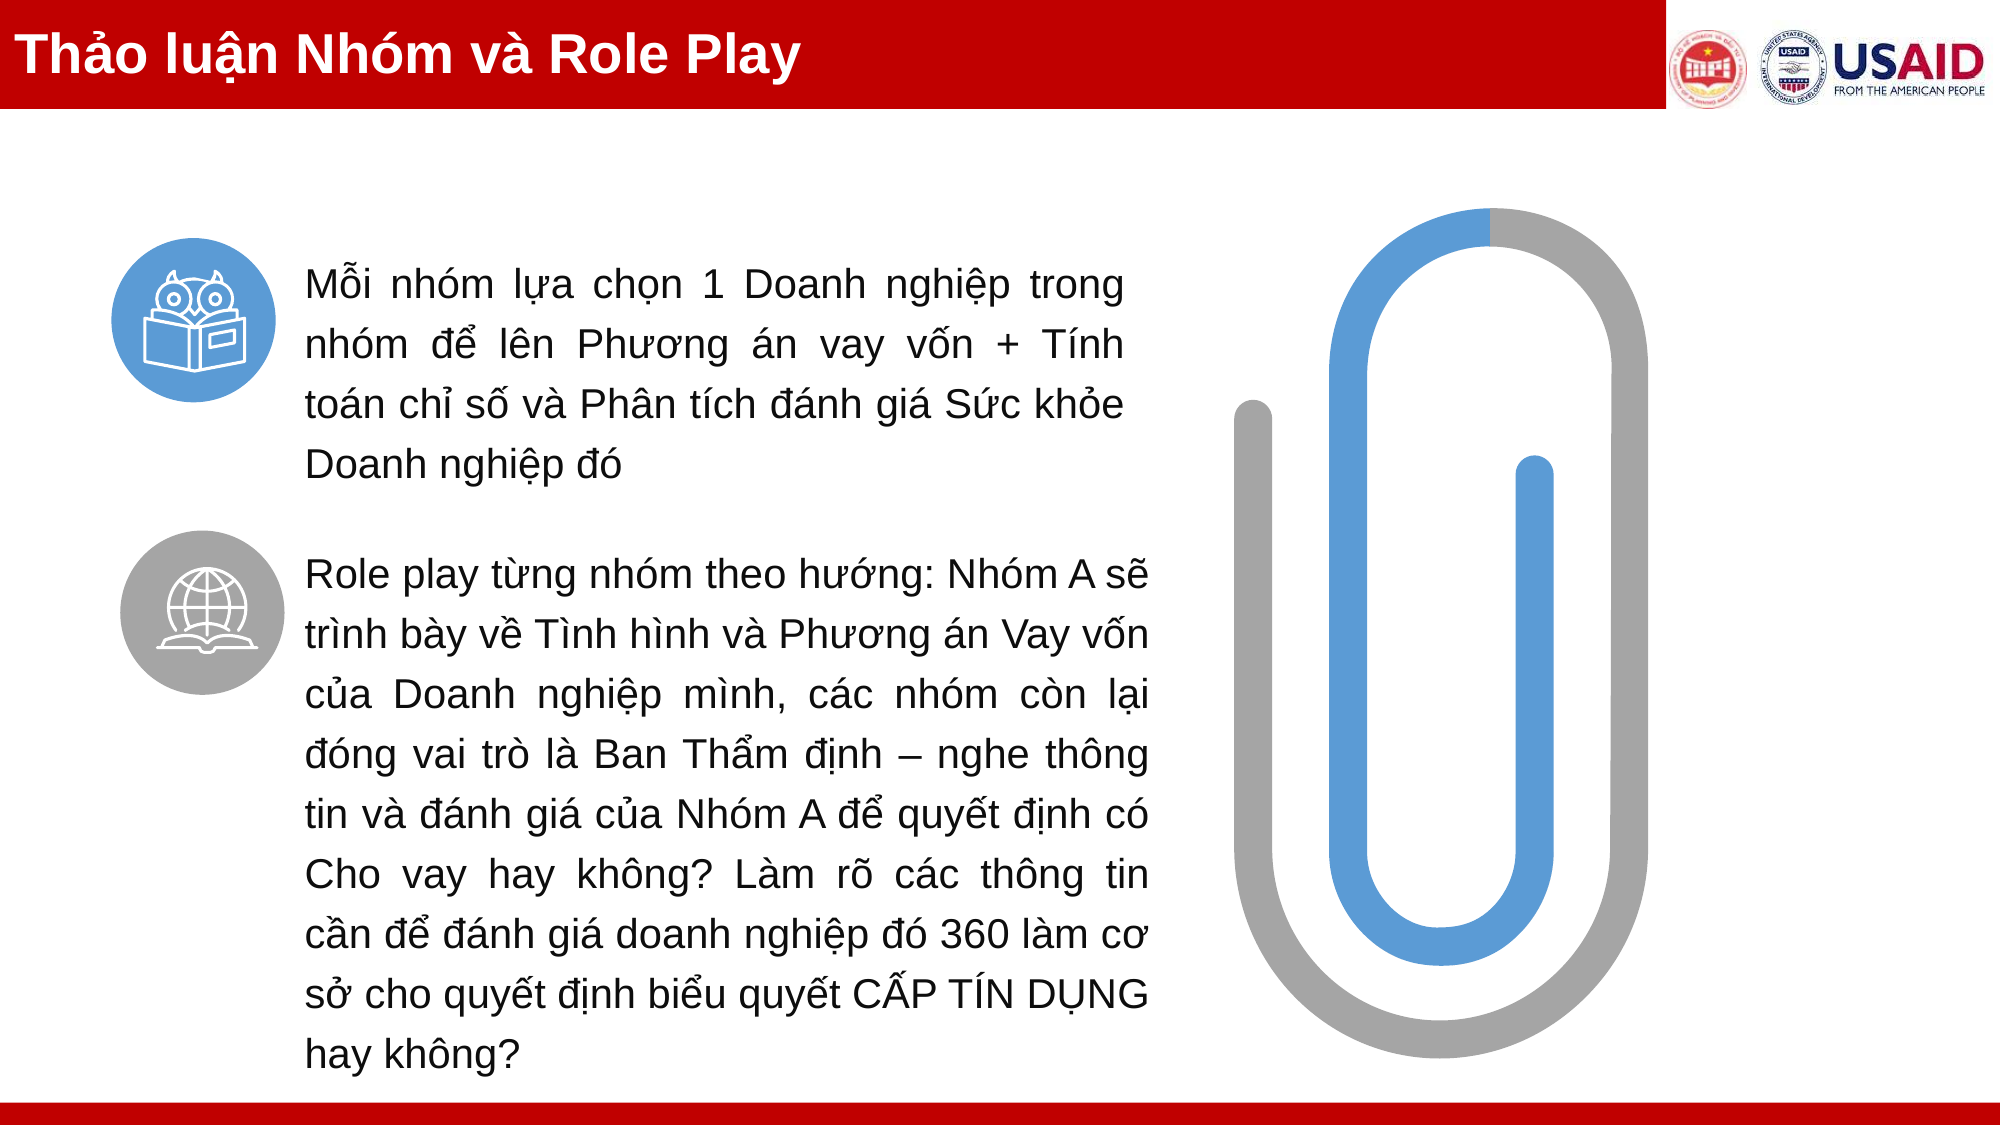

Thảo luận Nhóm và Role Play

Mỗi nhóm lựa chọn 1 Doanh nghiệp trong nhóm để lên Phương án vay vốn + Tính toán chỉ số và Phân tích đánh giá Sức khỏe Doanh nghiệp đó

Role play từng nhóm theo hướng: Nhóm A sẽ trình bày về Tình hình và Phương án Vay vốn của Doanh nghiệp mình, các nhóm còn lại đóng vai trò là Ban Thẩm định – nghe thông tin và đánh giá của Nhóm A để quyết định có Cho vay hay không? Làm rõ các thông tin cần để đánh giá doanh nghiệp đó 360 làm cơ sở cho quyết định biểu quyết CẤP TÍN DỤNG hay không?